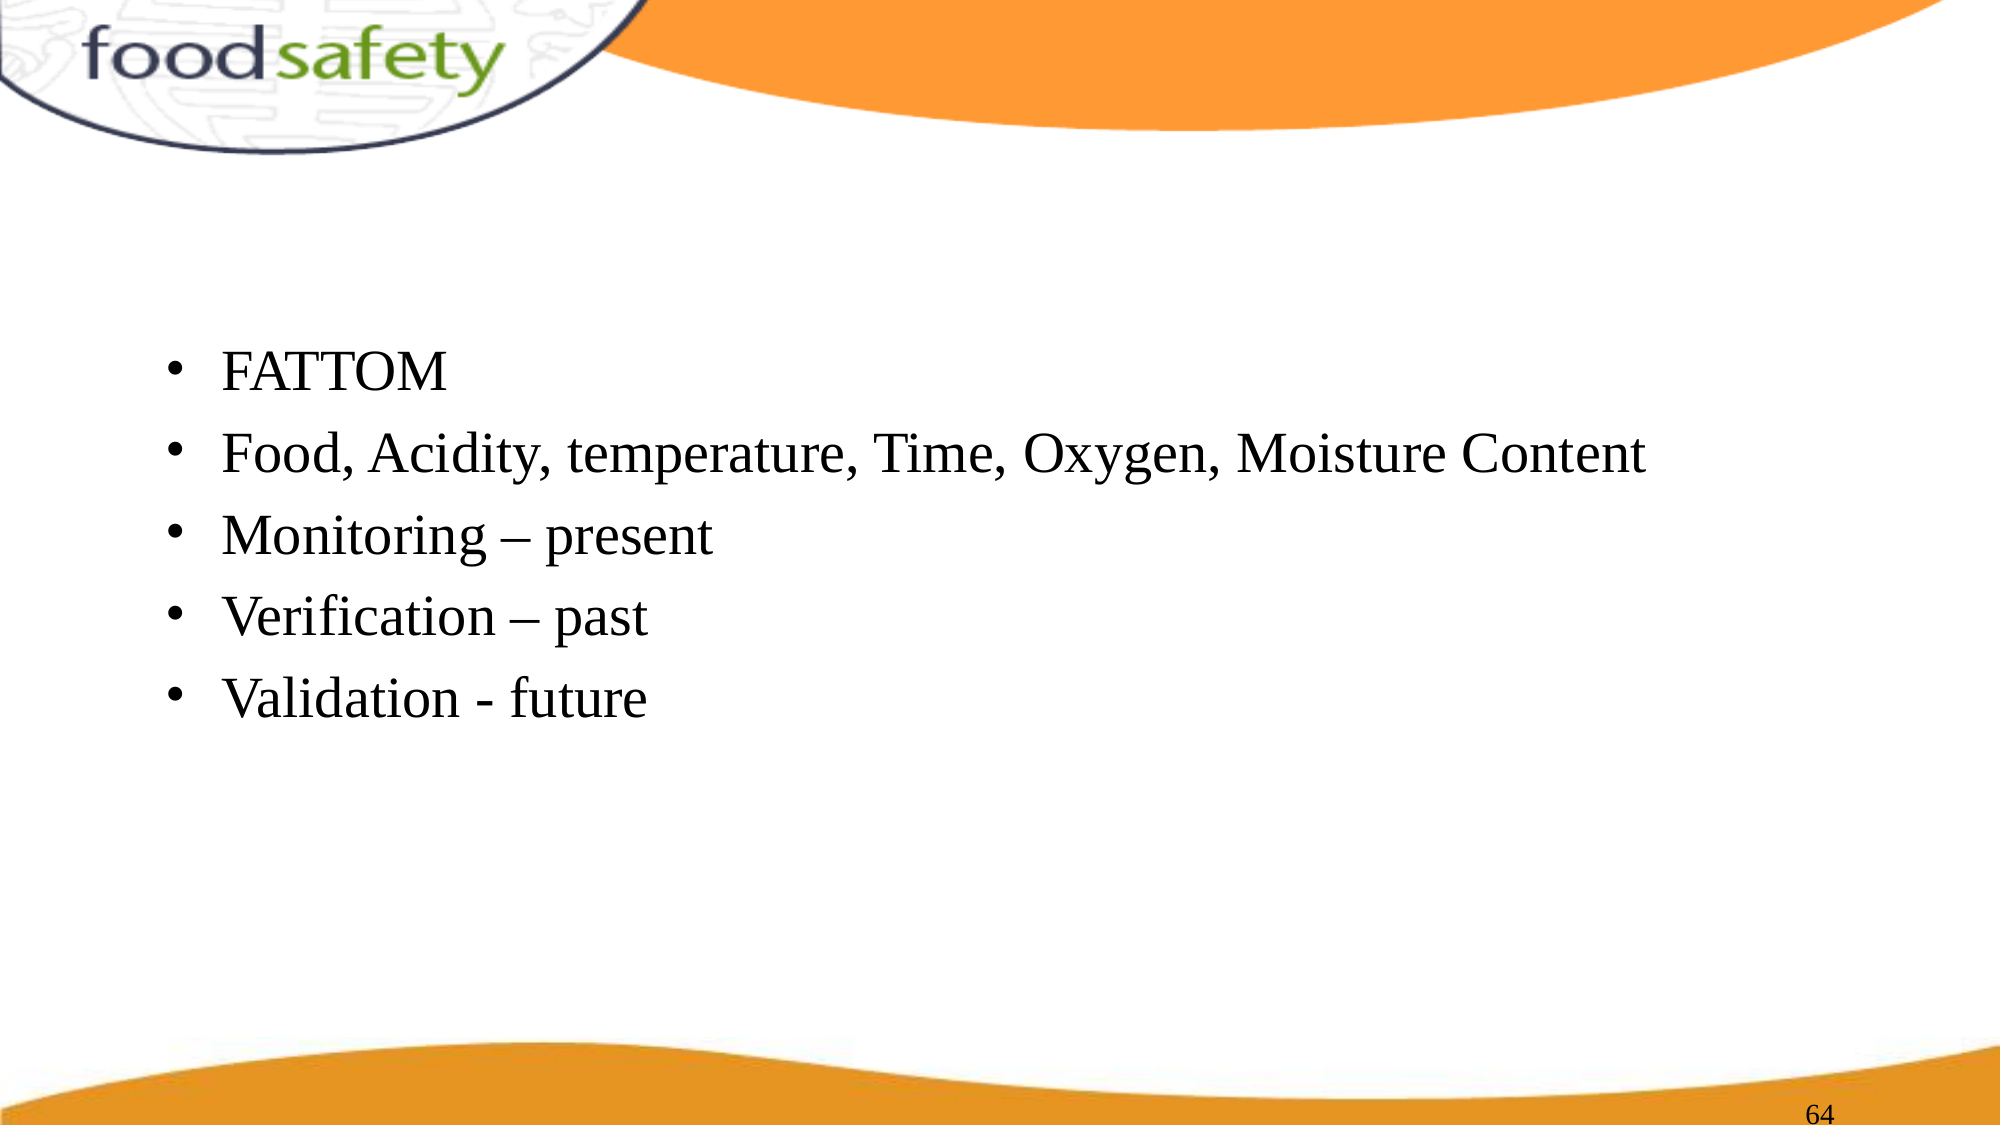

#
FATTOM
Food, Acidity, temperature, Time, Oxygen, Moisture Content
Monitoring – present
Verification – past
Validation - future
64